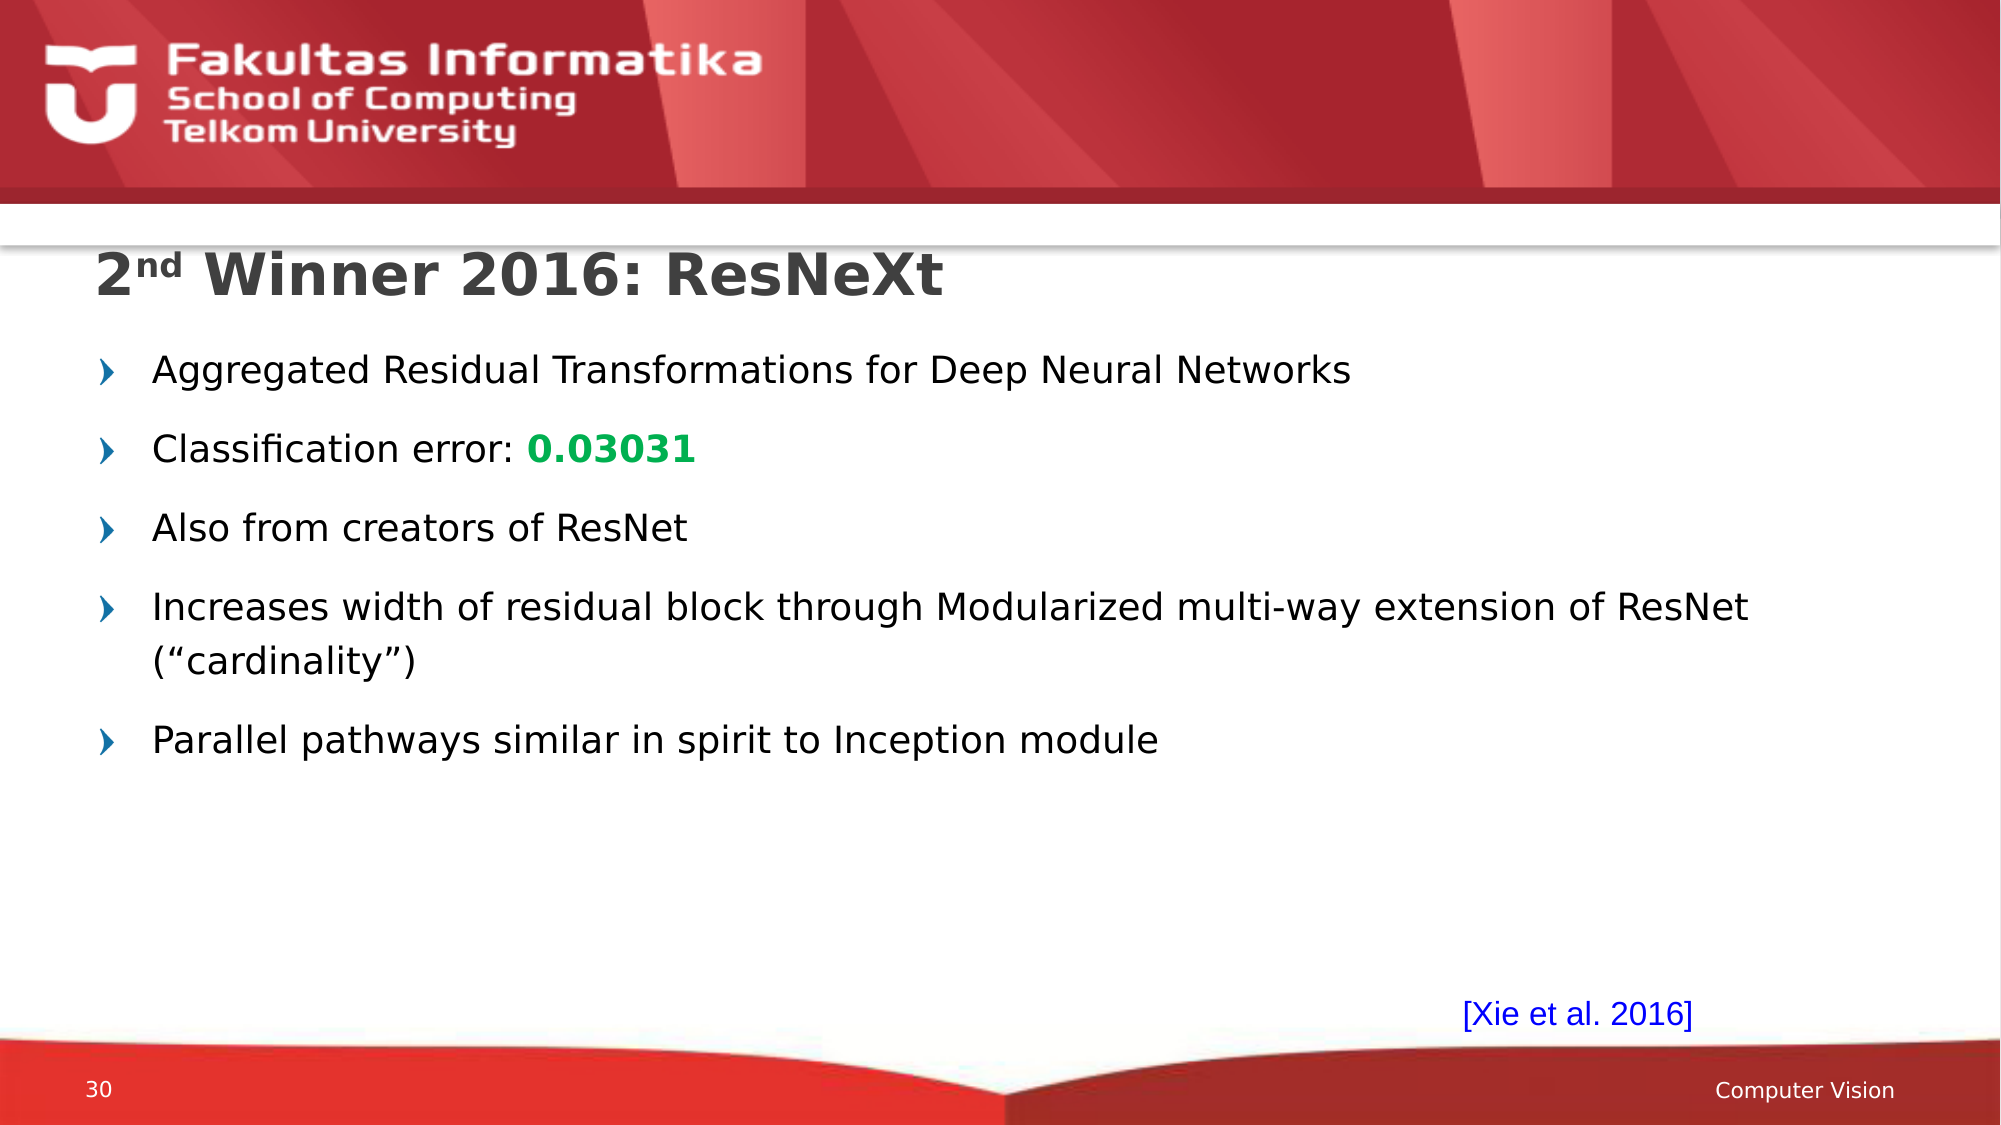

# 2nd Winner 2016: ResNeXt
Aggregated Residual Transformations for Deep Neural Networks
Classification error: 0.03031
Also from creators of ResNet
Increases width of residual block through Modularized multi-way extension of ResNet (“cardinality”)
Parallel pathways similar in spirit to Inception module
[Xie et al. 2016]
Computer Vision
30